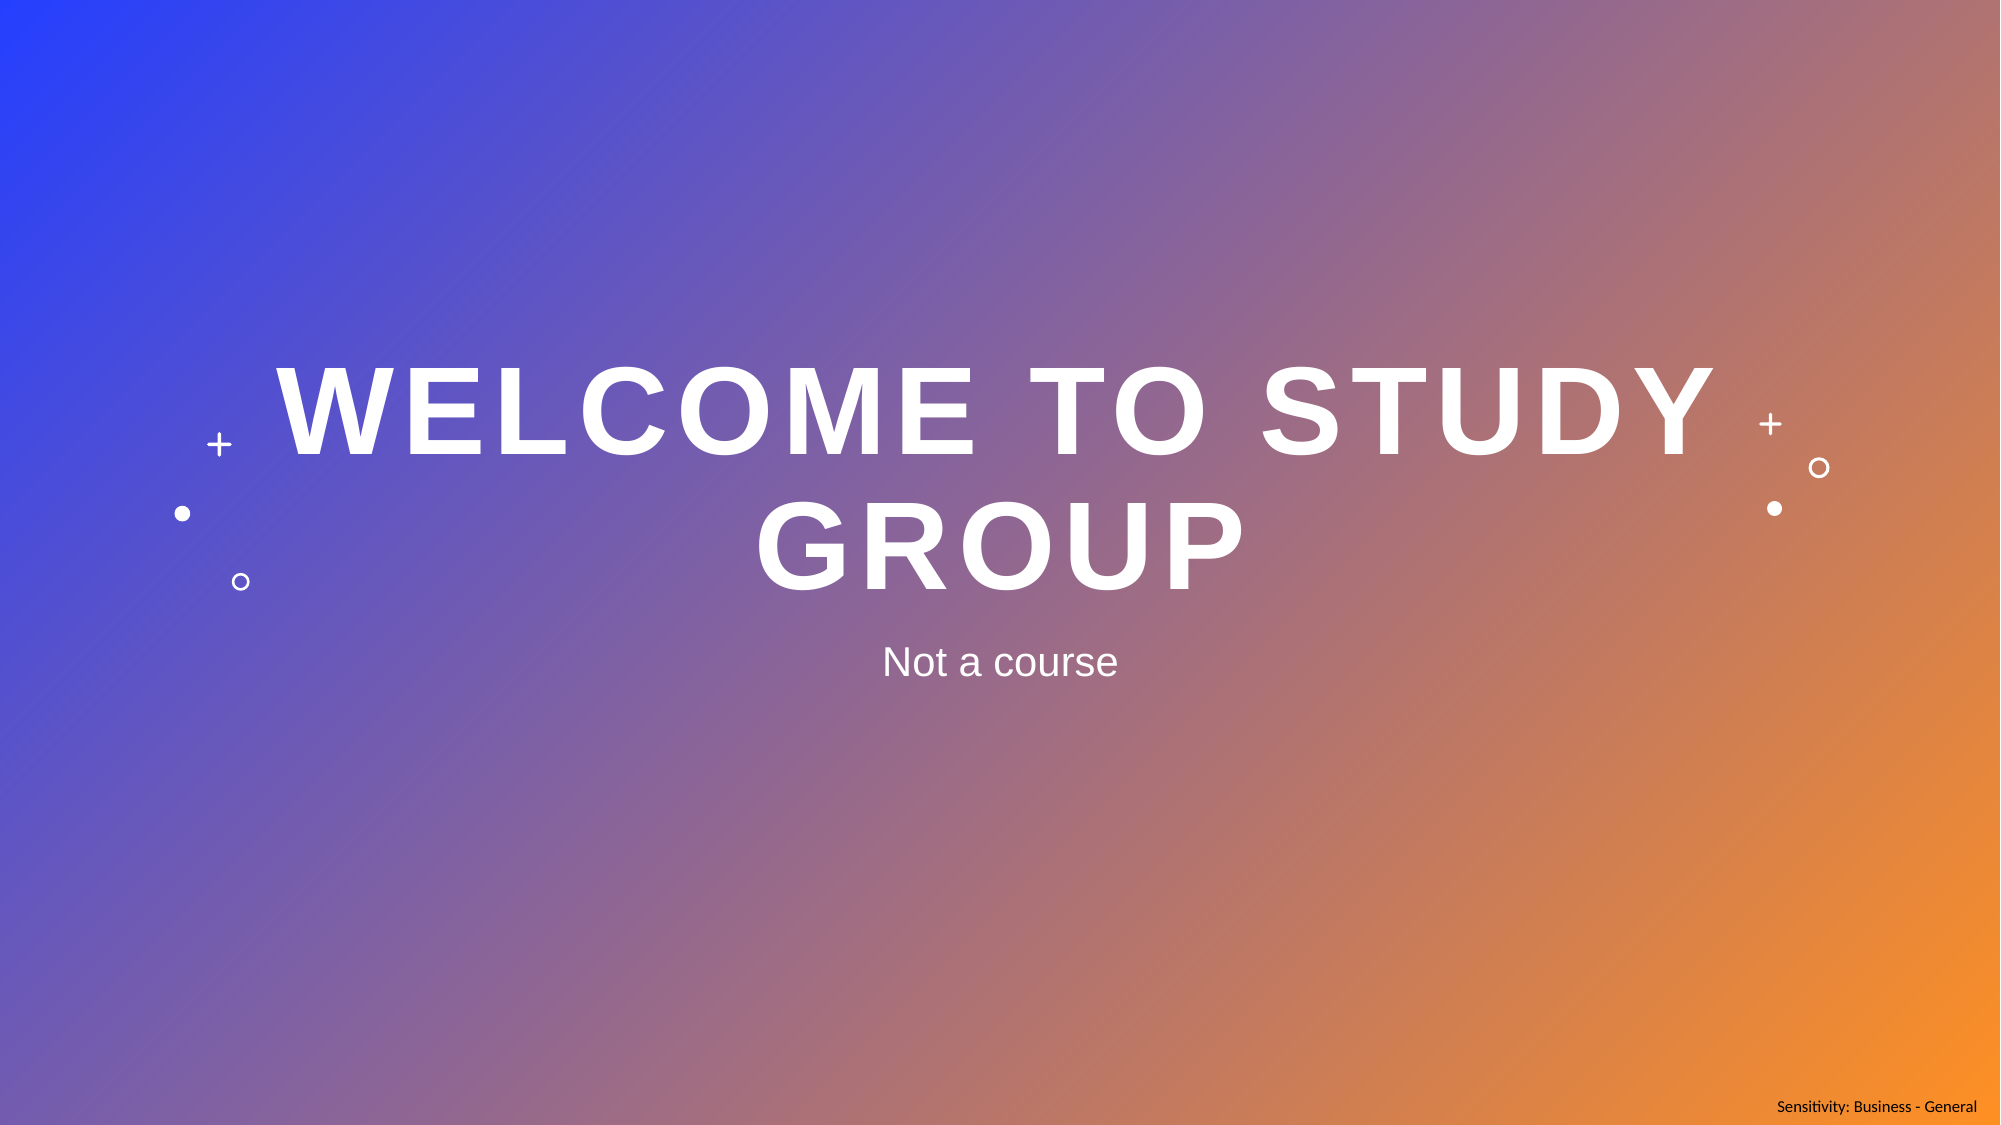

# Welcome to Study Group
Not a course